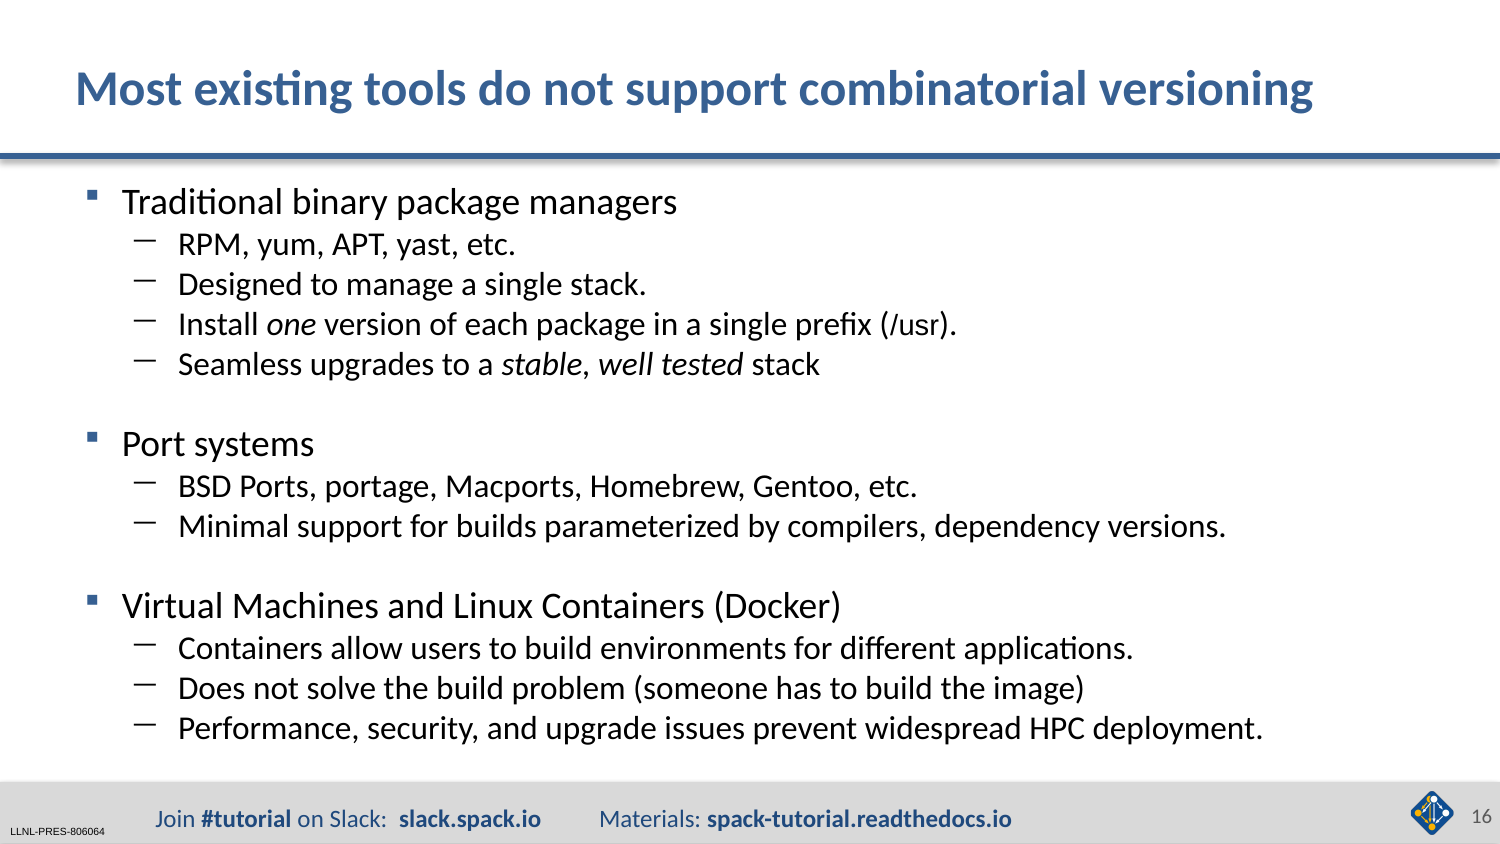

Most existing tools do not support combinatorial versioning
Traditional binary package managers
RPM, yum, APT, yast, etc.
Designed to manage a single stack.
Install one version of each package in a single prefix (/usr).
Seamless upgrades to a stable, well tested stack
Port systems
BSD Ports, portage, Macports, Homebrew, Gentoo, etc.
Minimal support for builds parameterized by compilers, dependency versions.
Virtual Machines and Linux Containers (Docker)
Containers allow users to build environments for different applications.
Does not solve the build problem (someone has to build the image)
Performance, security, and upgrade issues prevent widespread HPC deployment.